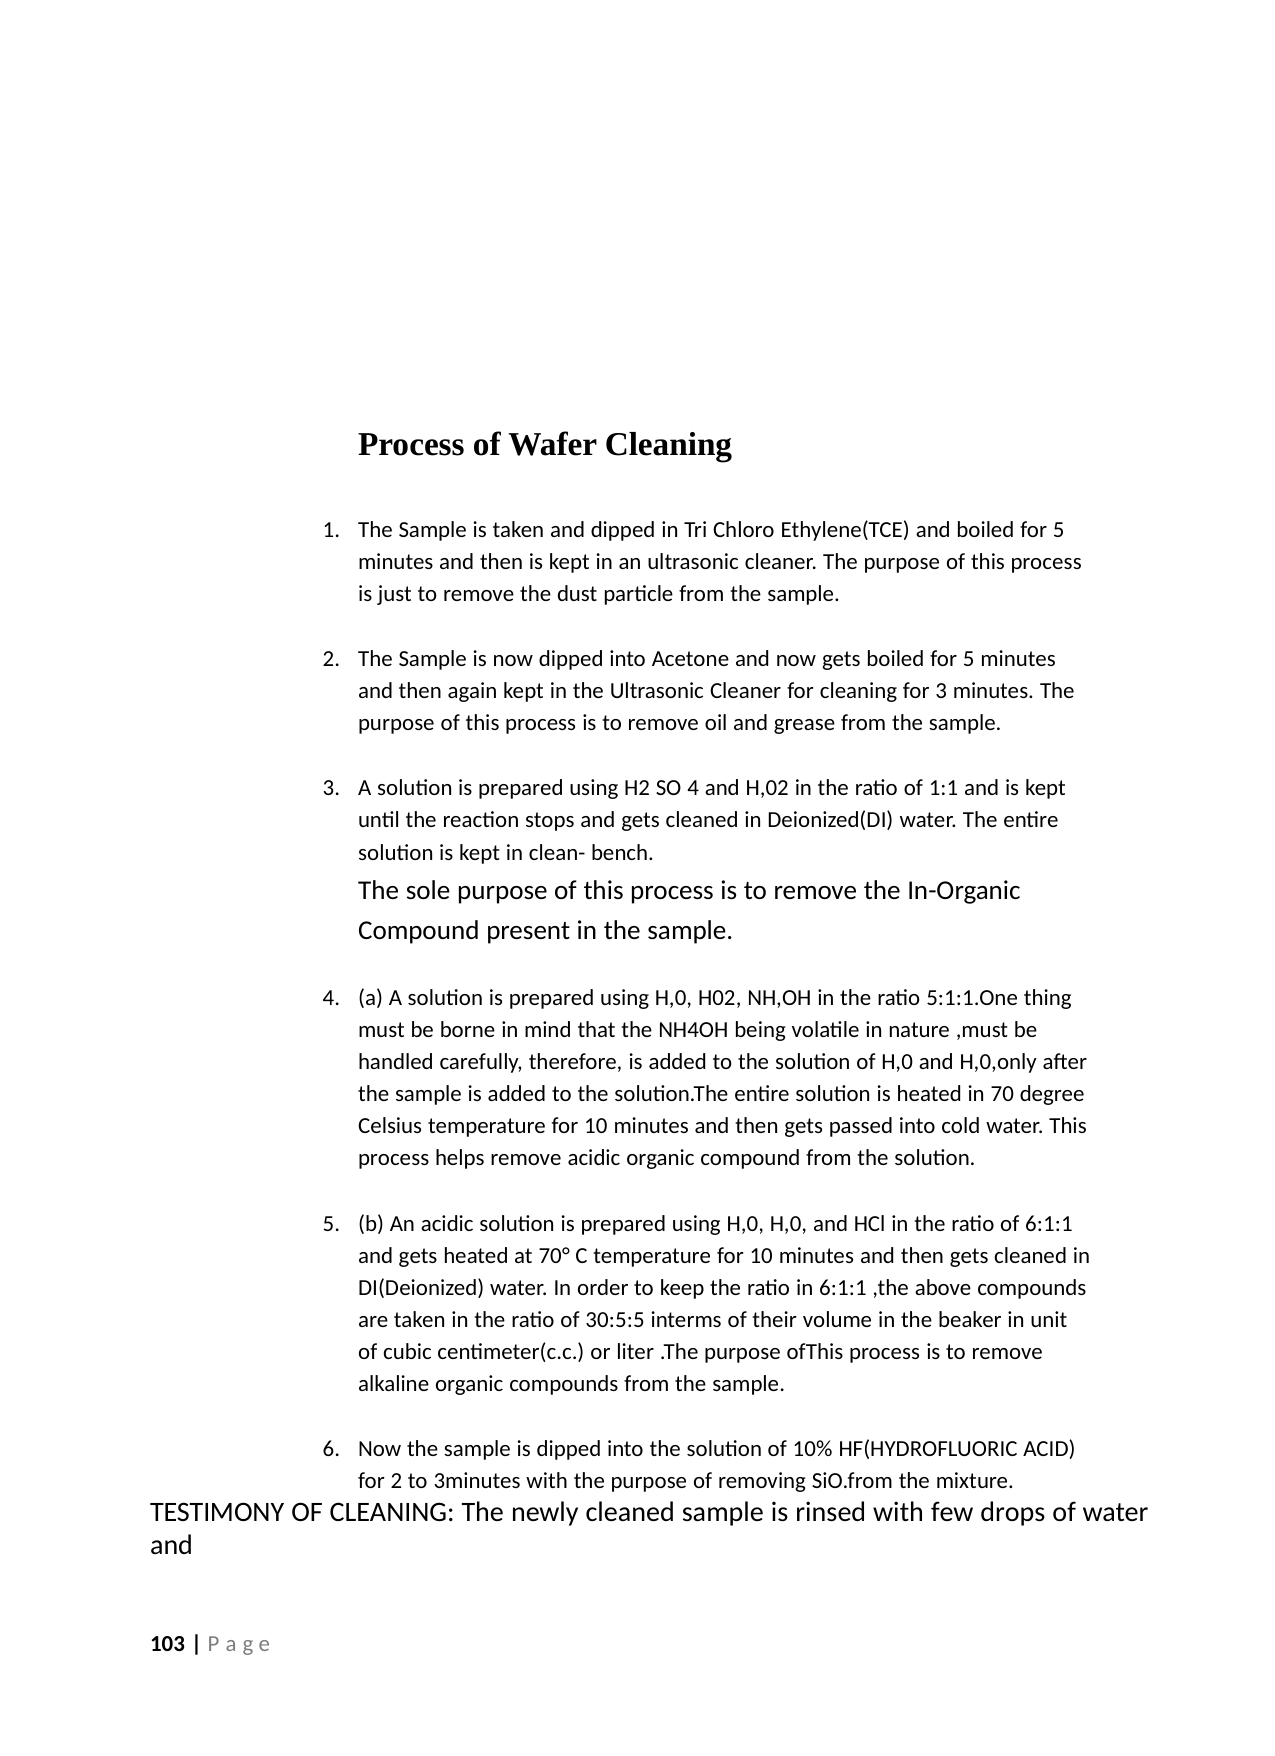

Process of Wafer Cleaning

The Sample is taken and dipped in Tri Chloro Ethylene(TCE) and boiled for 5 minutes and then is kept in an ultrasonic cleaner. The purpose of this process is just to remove the dust particle from the sample.

The Sample is now dipped into Acetone and now gets boiled for 5 minutes and then again kept in the Ultrasonic Cleaner for cleaning for 3 minutes. The purpose of this process is to remove oil and grease from the sample.

A solution is prepared using H2 SO 4 and H,02 in the ratio of 1:1 and is kept until the reaction stops and gets cleaned in Deionized(DI) water. The entire solution is kept in clean- bench.
The sole purpose of this process is to remove the In-Organic Compound present in the sample.

(a) A solution is prepared using H,0, H02, NH,OH in the ratio 5:1:1.One thing must be borne in mind that the NH4OH being volatile in nature ,must be handled carefully, therefore, is added to the solution of H,0 and H,0,only after the sample is added to the solution.The entire solution is heated in 70 degree Celsius temperature for 10 minutes and then gets passed into cold water. This process helps remove acidic organic compound from the solution.

(b) An acidic solution is prepared using H,0, H,0, and HCl in the ratio of 6:1:1 and gets heated at 70° C temperature for 10 minutes and then gets cleaned in DI(Deionized) water. In order to keep the ratio in 6:1:1 ,the above compounds are taken in the ratio of 30:5:5 interms of their volume in the beaker in unit of cubic centimeter(c.c.) or liter .The purpose ofThis process is to remove alkaline organic compounds from the sample.

Now the sample is dipped into the solution of 10% HF(HYDROFLUORIC ACID) for 2 to 3minutes with the purpose of removing SiO.from the mixture.
TESTIMONY OF CLEANING: The newly cleaned sample is rinsed with few drops of water and
103 | P a g e